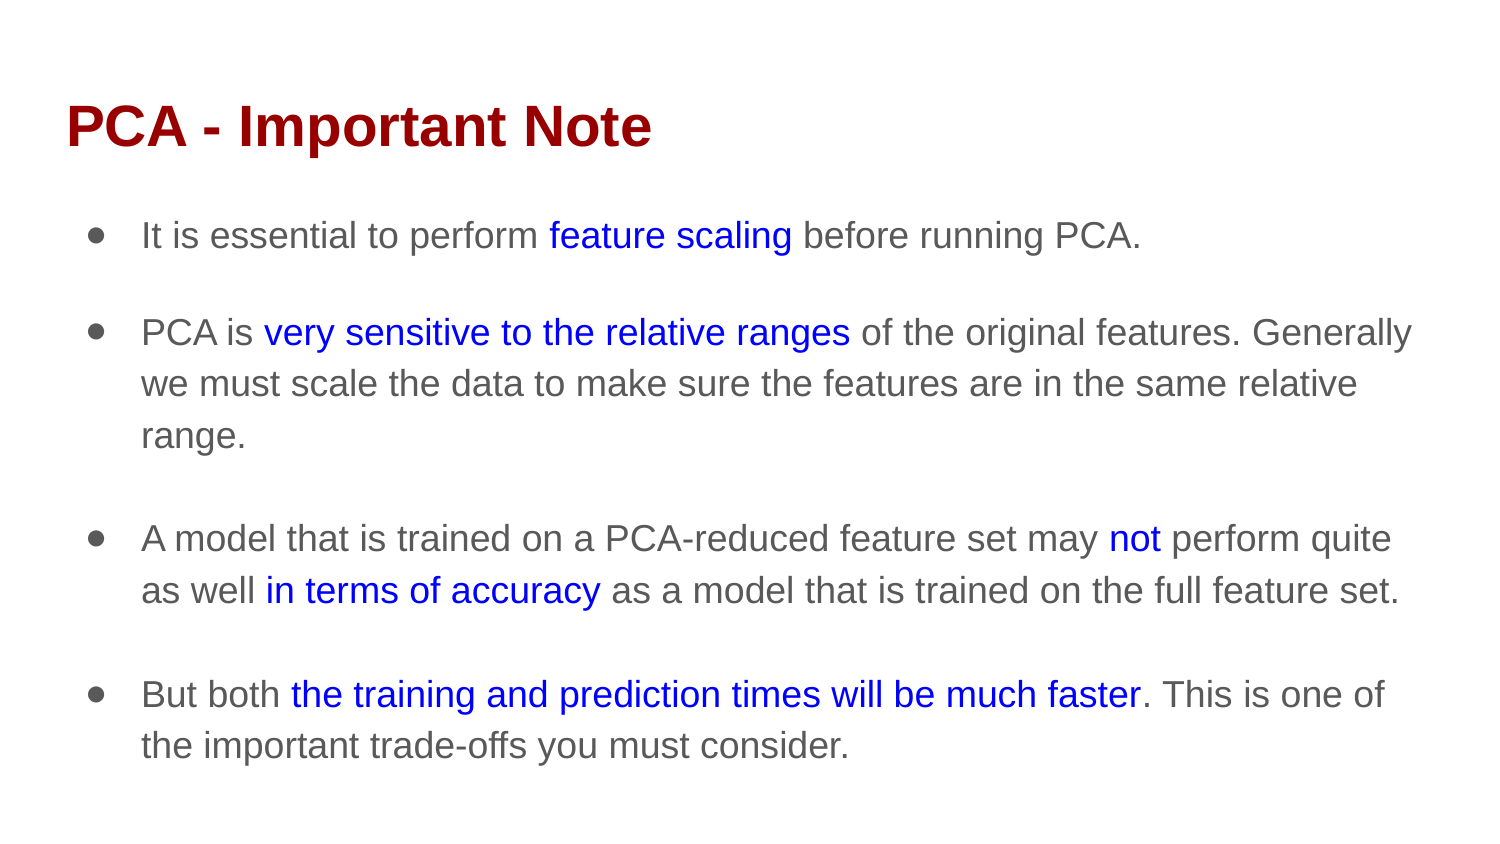

# PCA - Important Note
It is essential to perform feature scaling before running PCA.
PCA is very sensitive to the relative ranges of the original features. Generally we must scale the data to make sure the features are in the same relative range.
A model that is trained on a PCA-reduced feature set may not perform quite as well in terms of accuracy as a model that is trained on the full feature set.
But both the training and prediction times will be much faster. This is one of the important trade-offs you must consider.